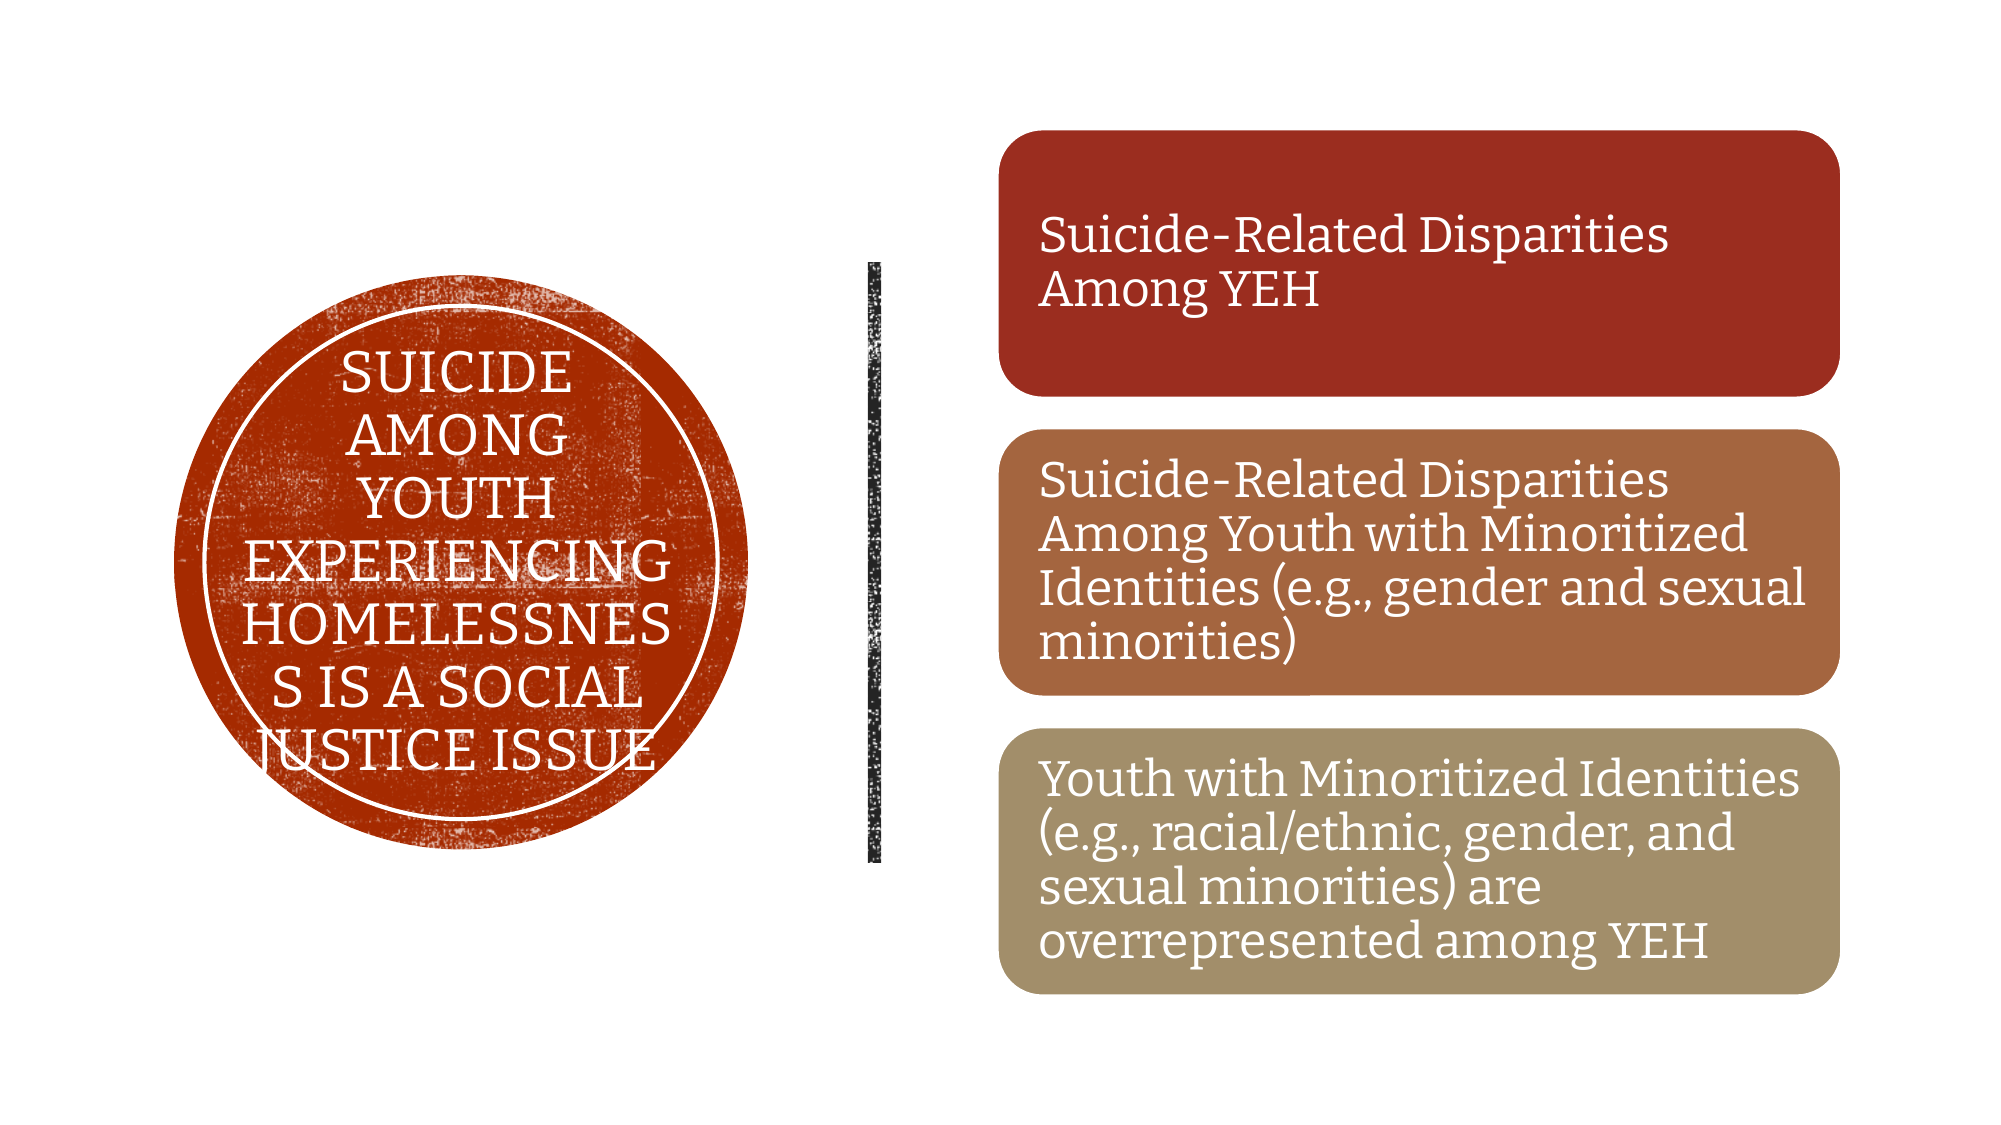

Suicide-Related Disparities Among YEH
Suicide-Related Disparities Among Youth with Minoritized Identities (e.g., gender and sexual minorities)
Youth with Minoritized Identities (e.g., racial/ethnic, gender, and sexual minorities) are overrepresented among YEH

# Suicide among Youth experiencing homelessness is a social justice issue